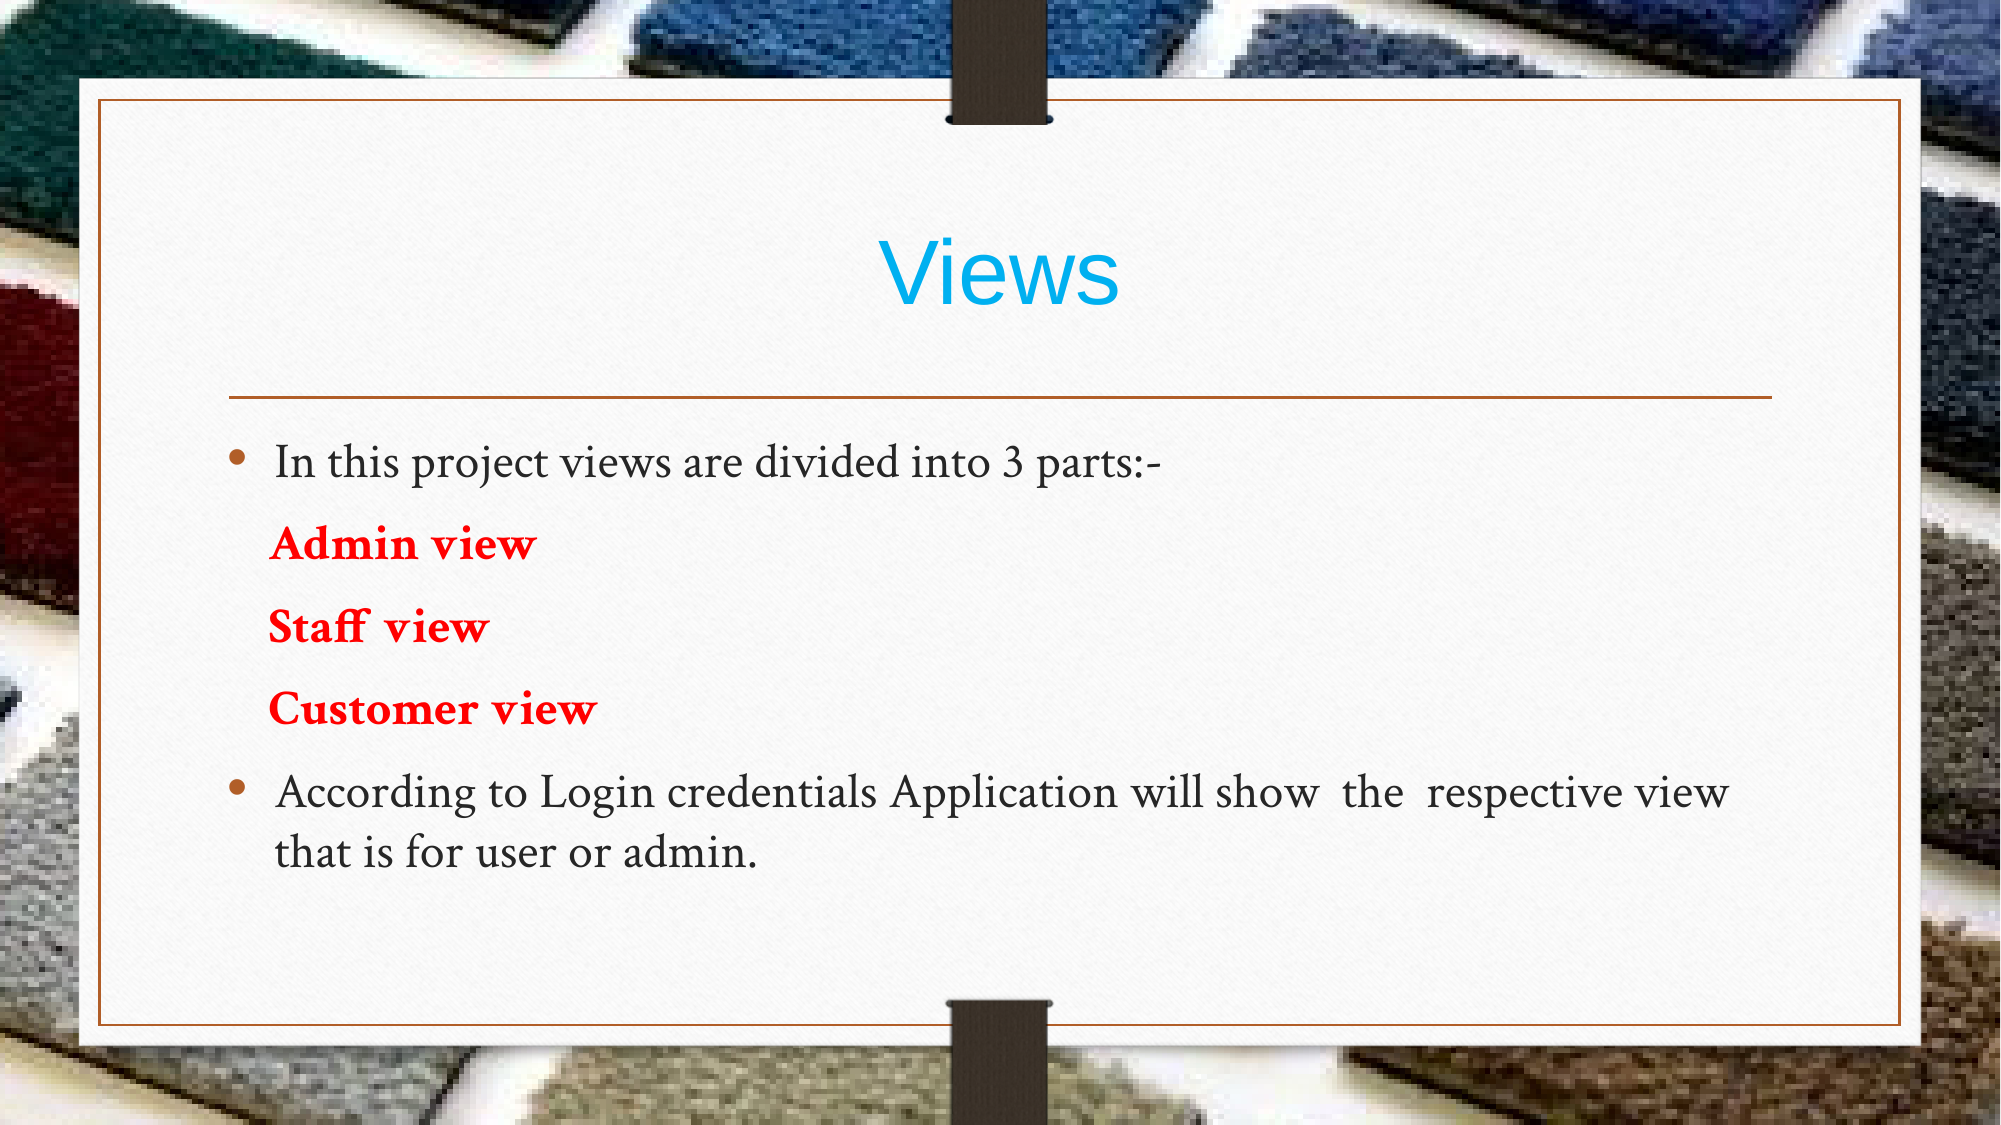

# Views
In this project views are divided into 3 parts:-
    Admin view
    Staff view
    Customer view
According to Login credentials Application will show  the  respective view that is for user or admin.